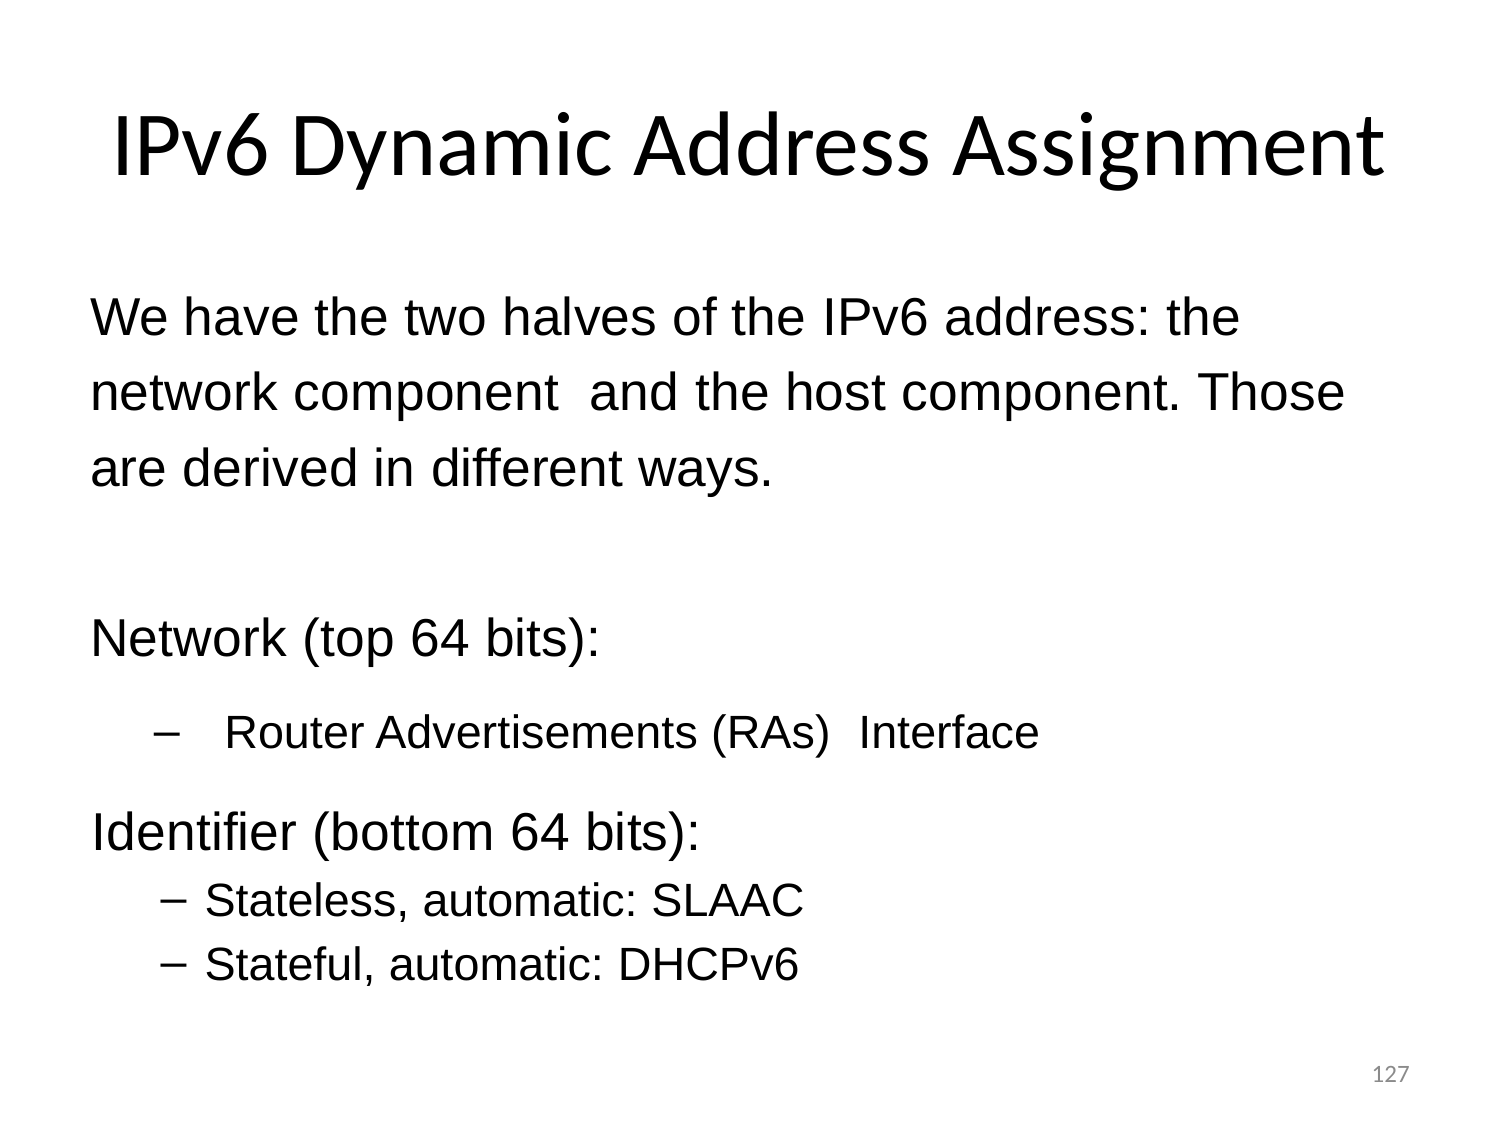

# IPv6 Dynamic Address Assignment
We have the two halves of the IPv6 address: the network component  and the host component. Those are derived in different ways.

Network (top 64 bits):
Router Advertisements (RAs)  Interface
Identifier (bottom 64 bits):
Stateless, automatic: SLAAC
Stateful, automatic: DHCPv6

127